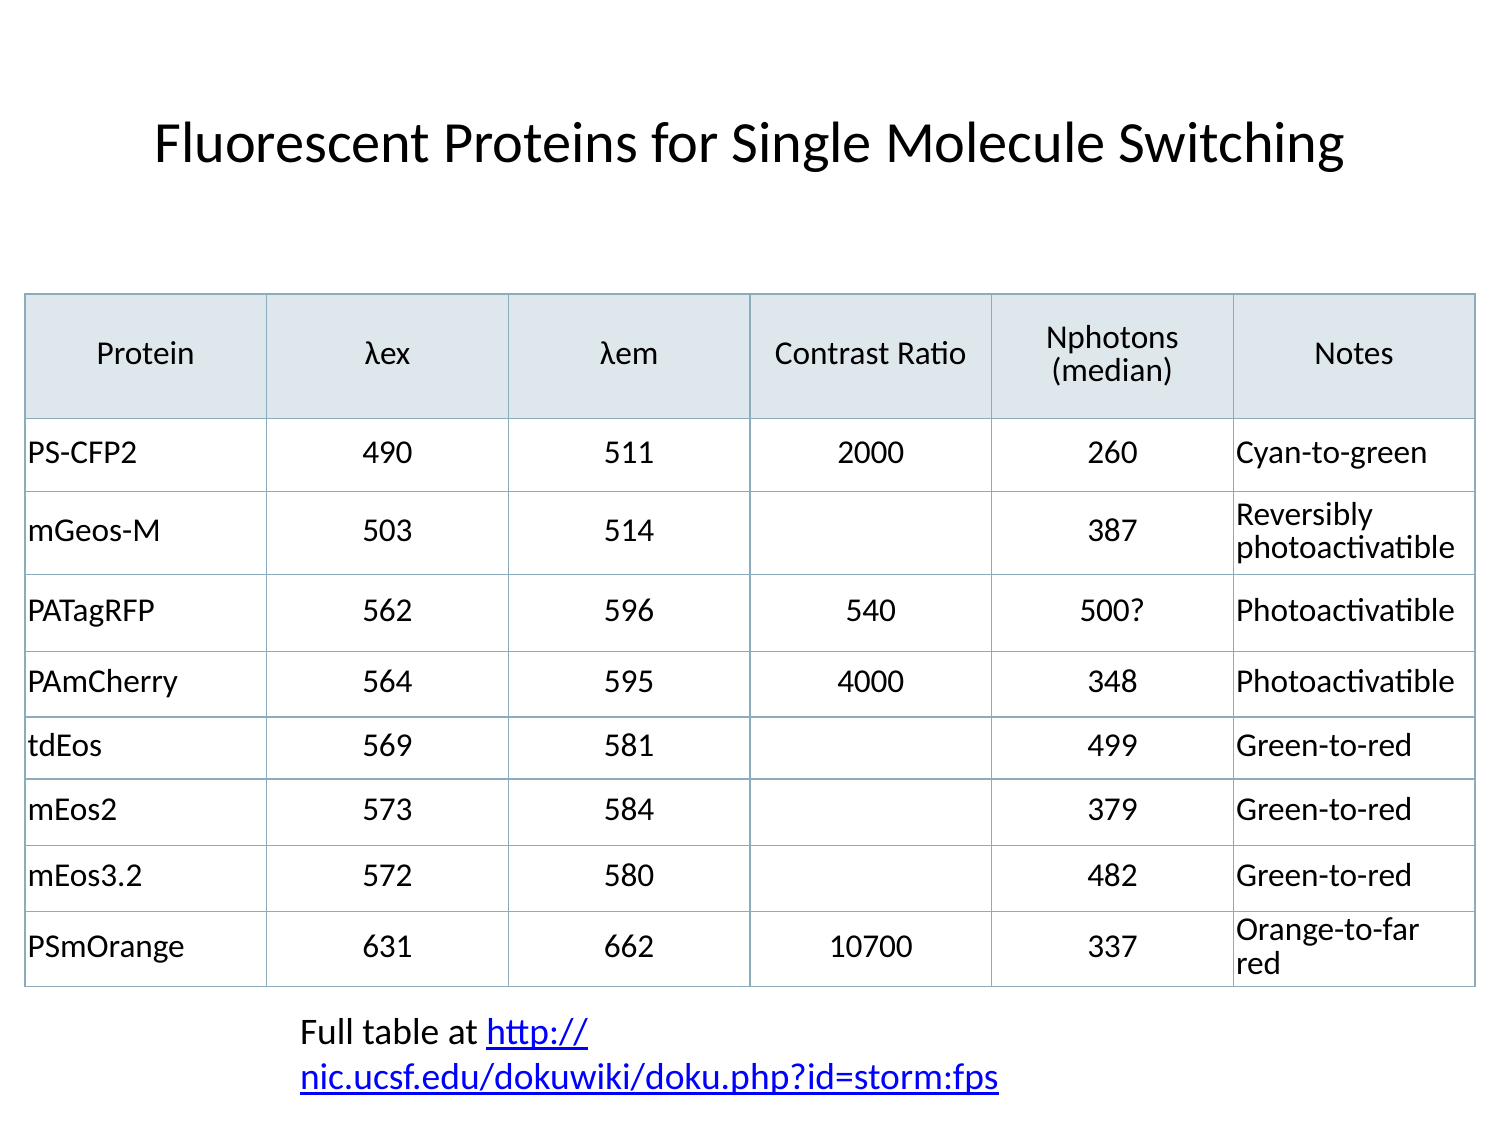

# Fluorescent Proteins for Single Molecule Switching
| Protein | λex | λem | Contrast Ratio | Nphotons (median) | Notes |
| --- | --- | --- | --- | --- | --- |
| PS-CFP2 | 490 | 511 | 2000 | 260 | Cyan-to-green |
| mGeos-M | 503 | 514 |  | 387 | Reversibly photoactivatible |
| PATagRFP | 562 | 596 | 540 | 500? | Photoactivatible |
| PAmCherry | 564 | 595 | 4000 | 348 | Photoactivatible |
| tdEos | 569 | 581 |  | 499 | Green-to-red |
| mEos2 | 573 | 584 |  | 379 | Green-to-red |
| mEos3.2 | 572 | 580 |  | 482 | Green-to-red |
| PSmOrange | 631 | 662 | 10700 | 337 | Orange-to-far red |
Full table at http://nic.ucsf.edu/dokuwiki/doku.php?id=storm:fps